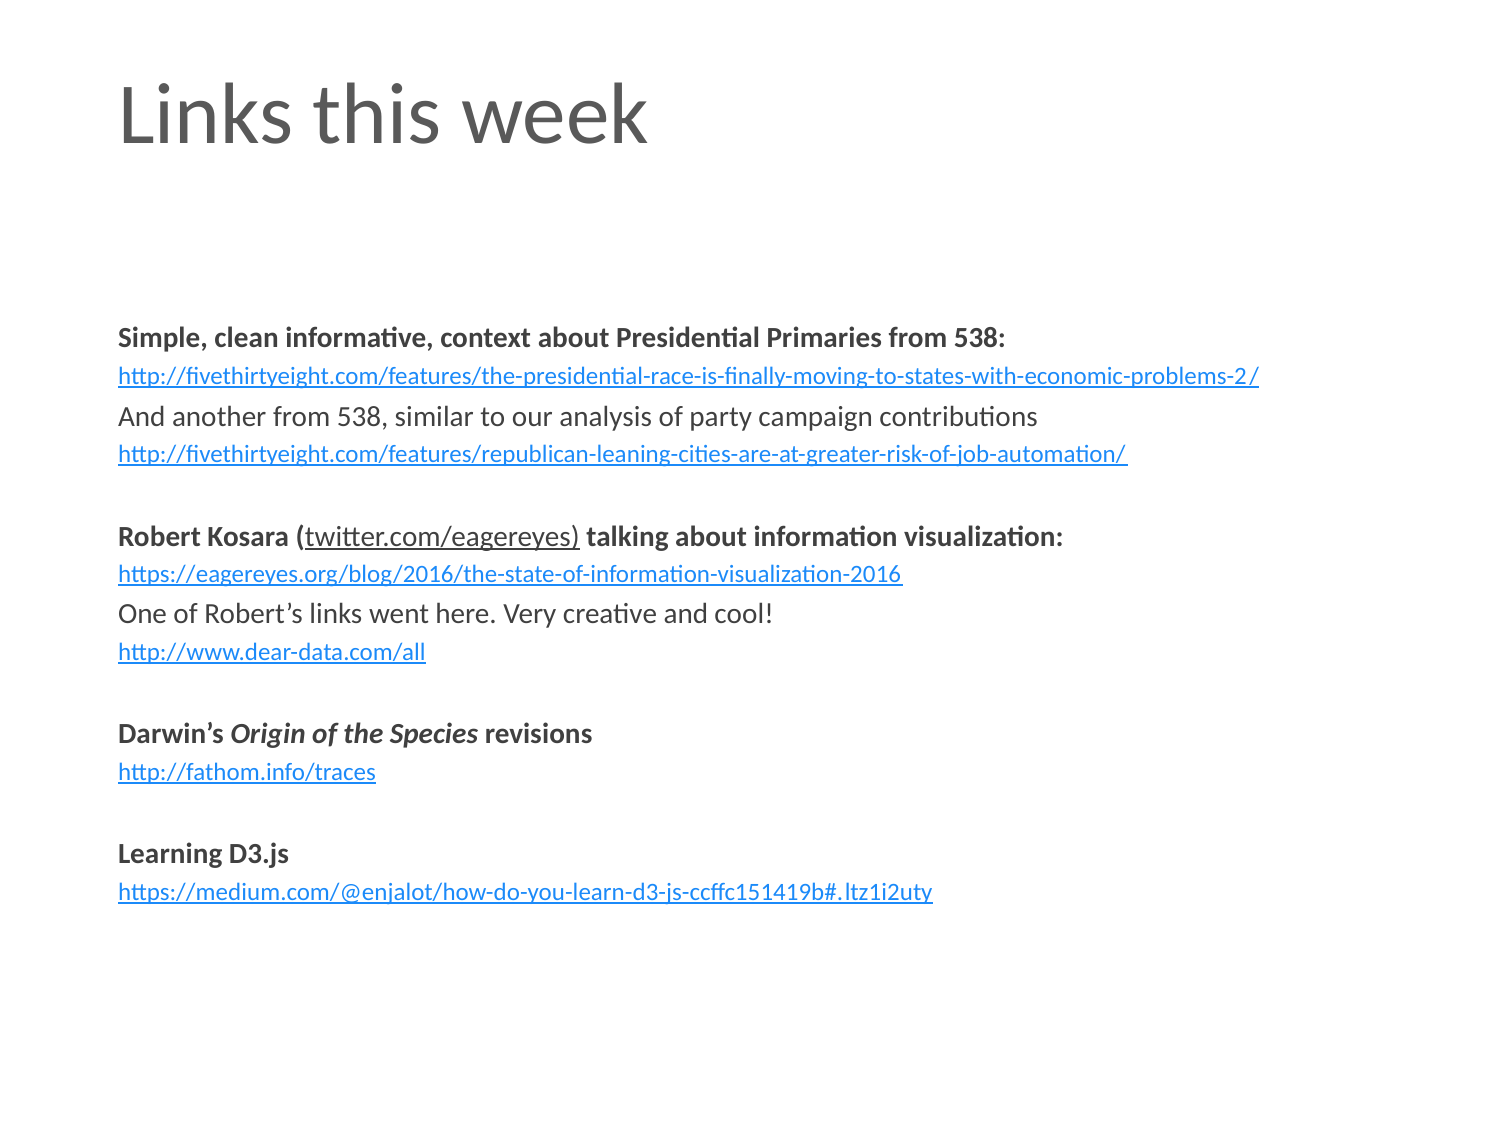

# Links this week
Simple, clean informative, context about Presidential Primaries from 538:
http://fivethirtyeight.com/features/the-presidential-race-is-finally-moving-to-states-with-economic-problems-2/
And another from 538, similar to our analysis of party campaign contributions
http://fivethirtyeight.com/features/republican-leaning-cities-are-at-greater-risk-of-job-automation/

Robert Kosara (twitter.com/eagereyes) talking about information visualization:
https://eagereyes.org/blog/2016/the-state-of-information-visualization-2016
One of Robert’s links went here. Very creative and cool!
http://www.dear-data.com/all

Darwin’s Origin of the Species revisions
http://fathom.info/traces

Learning D3.js
https://medium.com/@enjalot/how-do-you-learn-d3-js-ccffc151419b#.ltz1i2uty